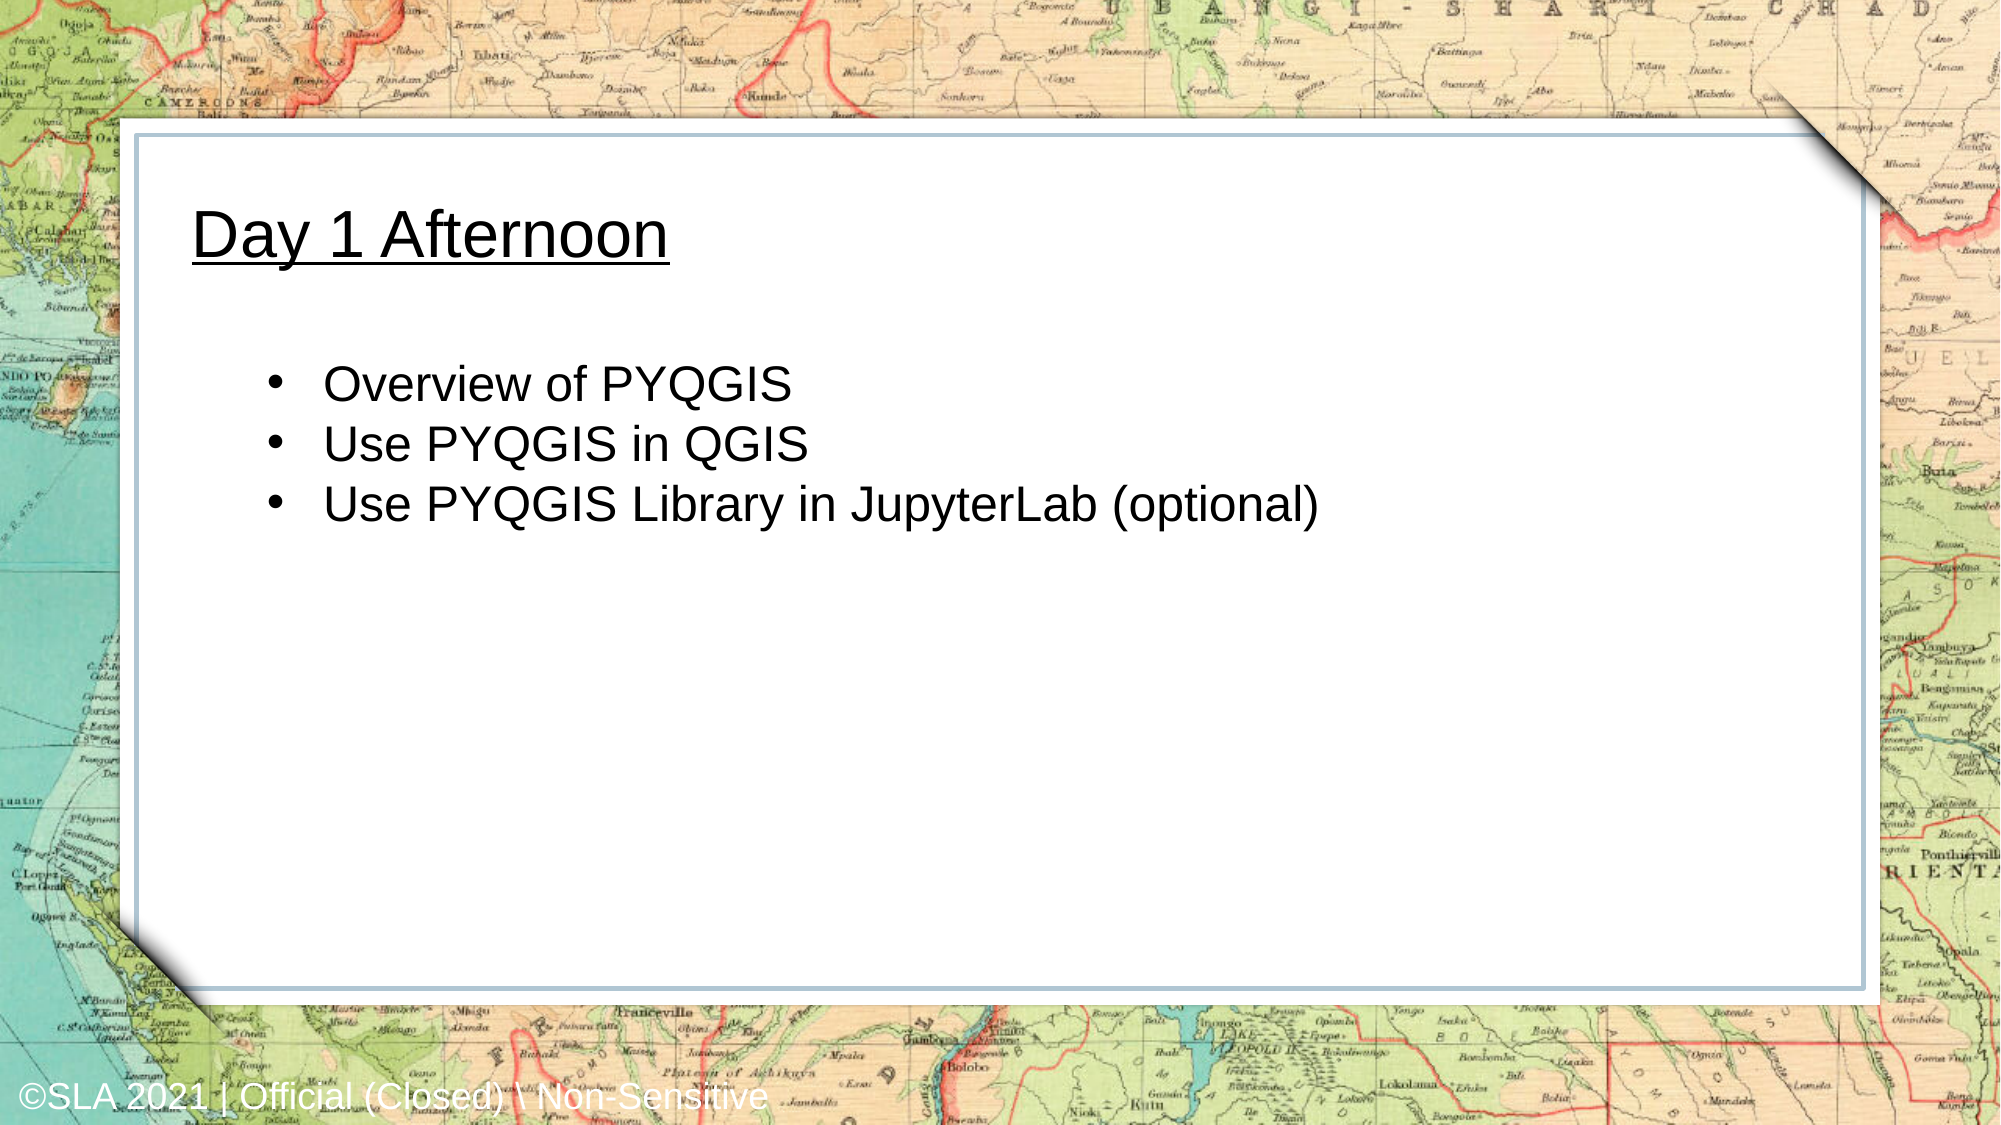

Day 1 Afternoon

Overview of PYQGIS
Use PYQGIS in QGIS
Use PYQGIS Library in JupyterLab (optional)